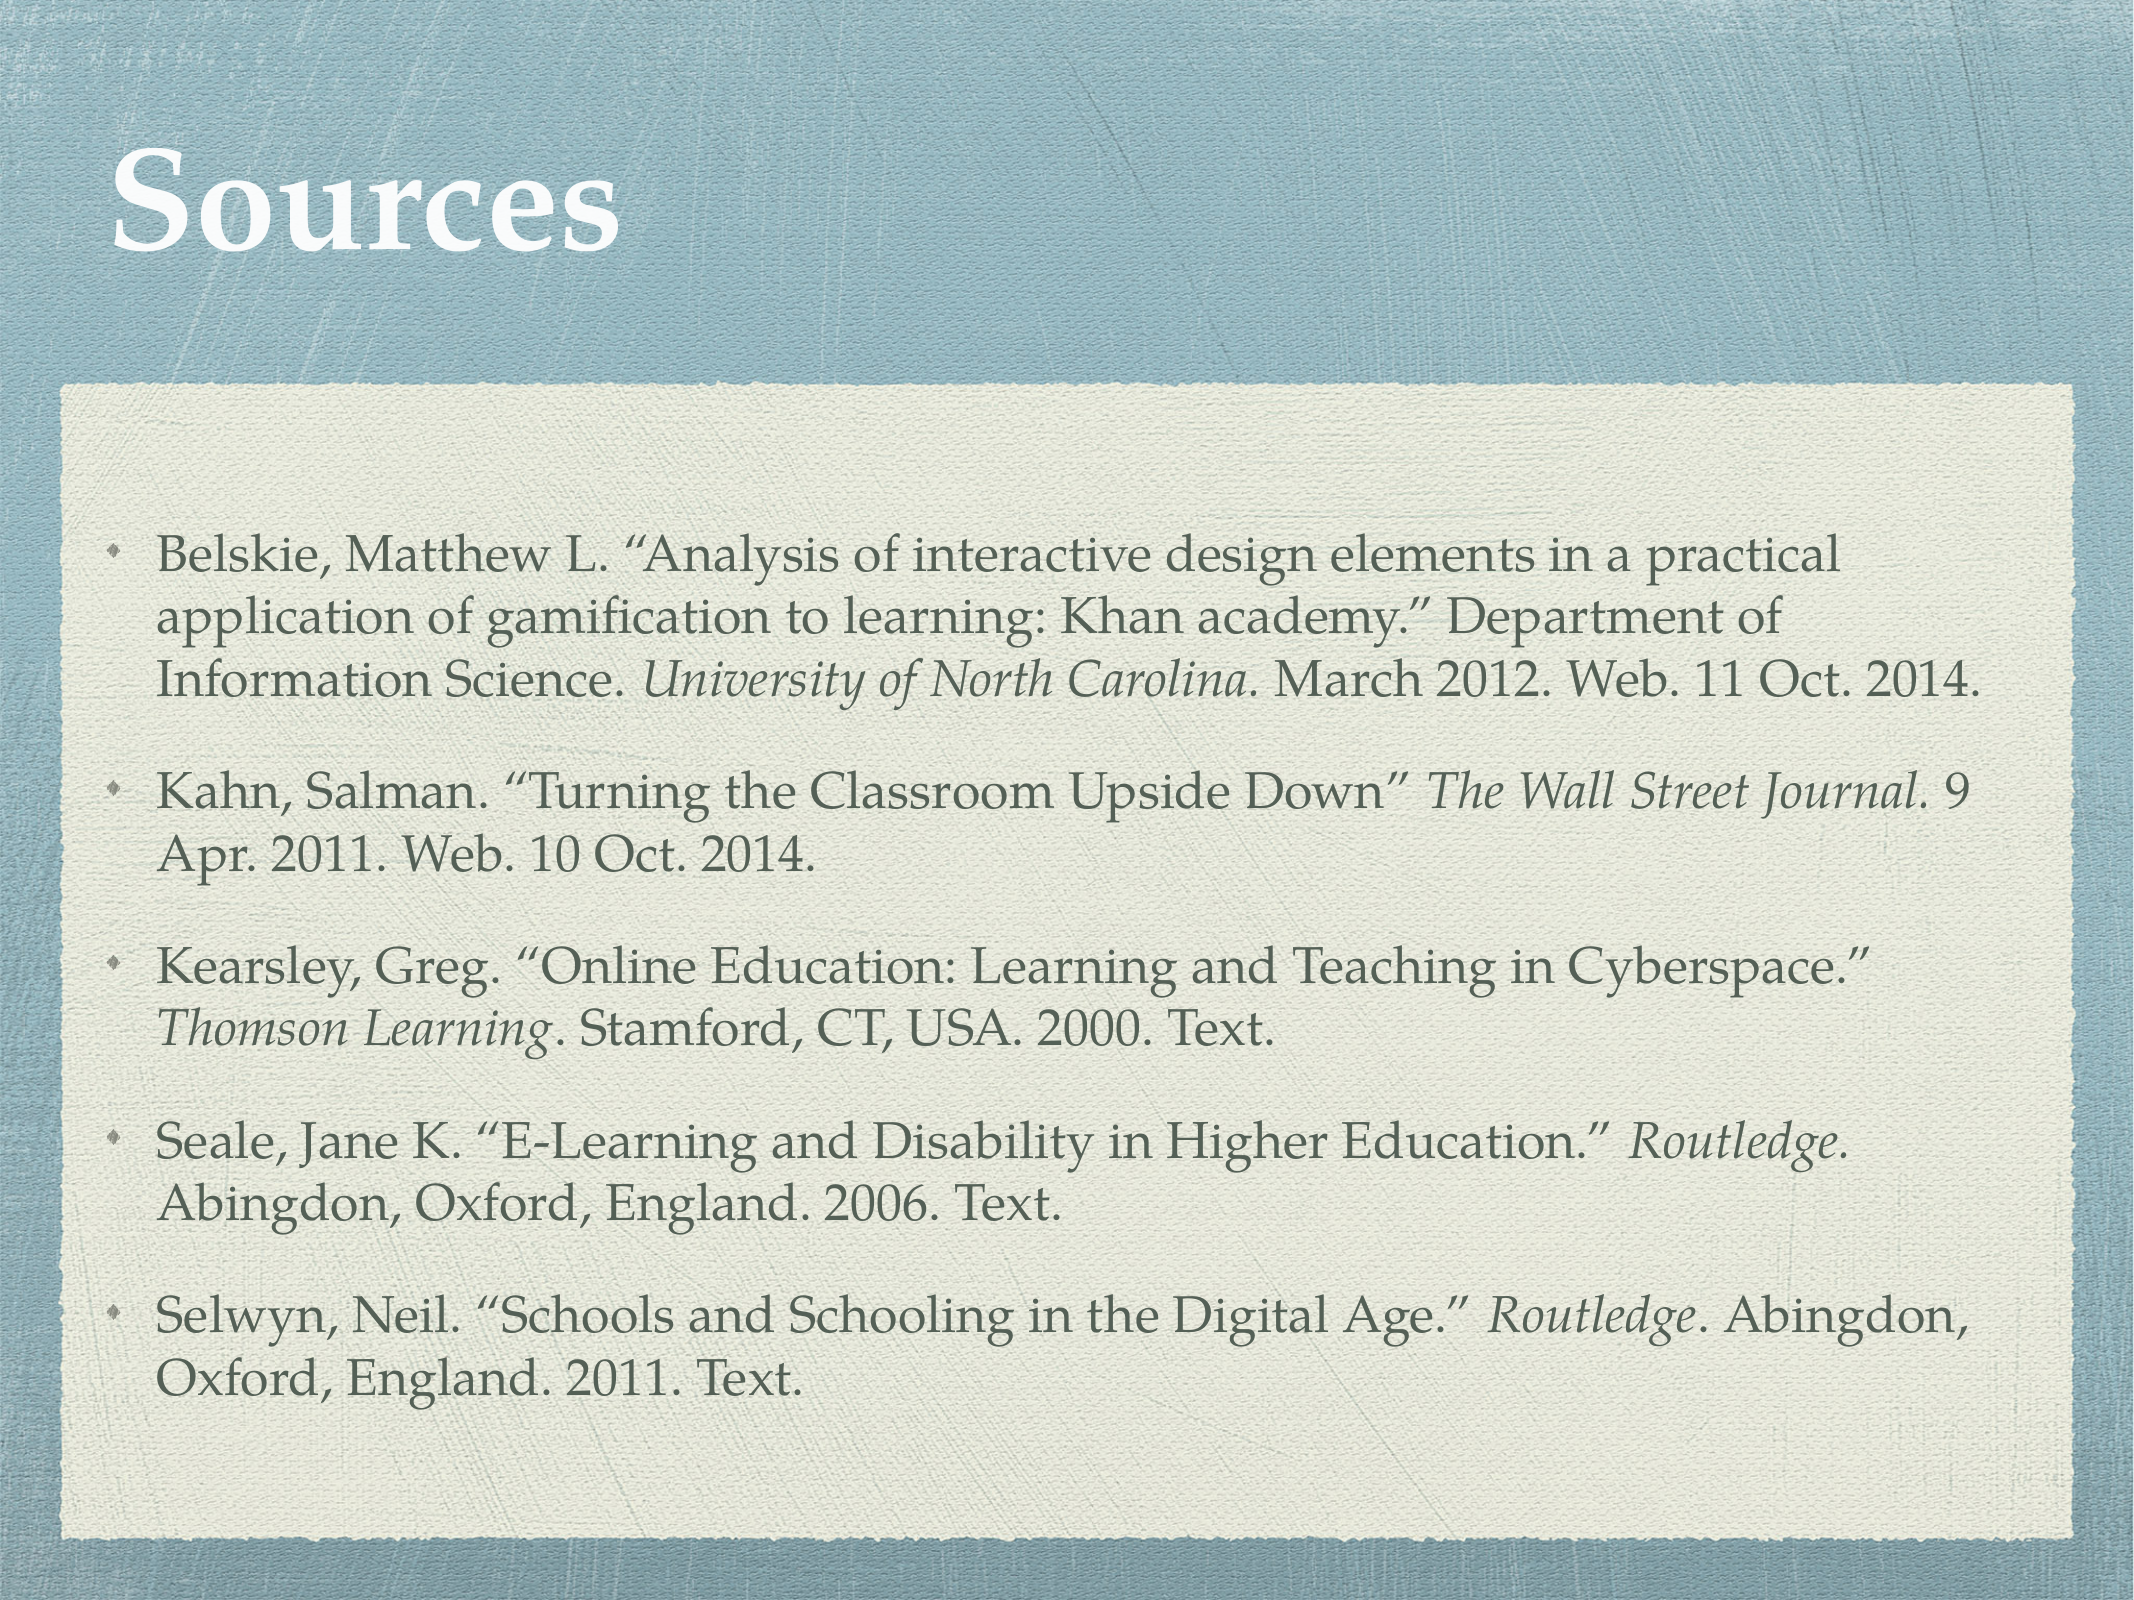

# Sources
Belskie, Matthew L. “Analysis of interactive design elements in a practical application of gamification to learning: Khan academy.” Department of Information Science. University of North Carolina. March 2012. Web. 11 Oct. 2014.
Kahn, Salman. “Turning the Classroom Upside Down” The Wall Street Journal. 9 Apr. 2011. Web. 10 Oct. 2014.
Kearsley, Greg. “Online Education: Learning and Teaching in Cyberspace.” Thomson Learning. Stamford, CT, USA. 2000. Text.
Seale, Jane K. “E-Learning and Disability in Higher Education.” Routledge. Abingdon, Oxford, England. 2006. Text.
Selwyn, Neil. “Schools and Schooling in the Digital Age.” Routledge. Abingdon, Oxford, England. 2011. Text.